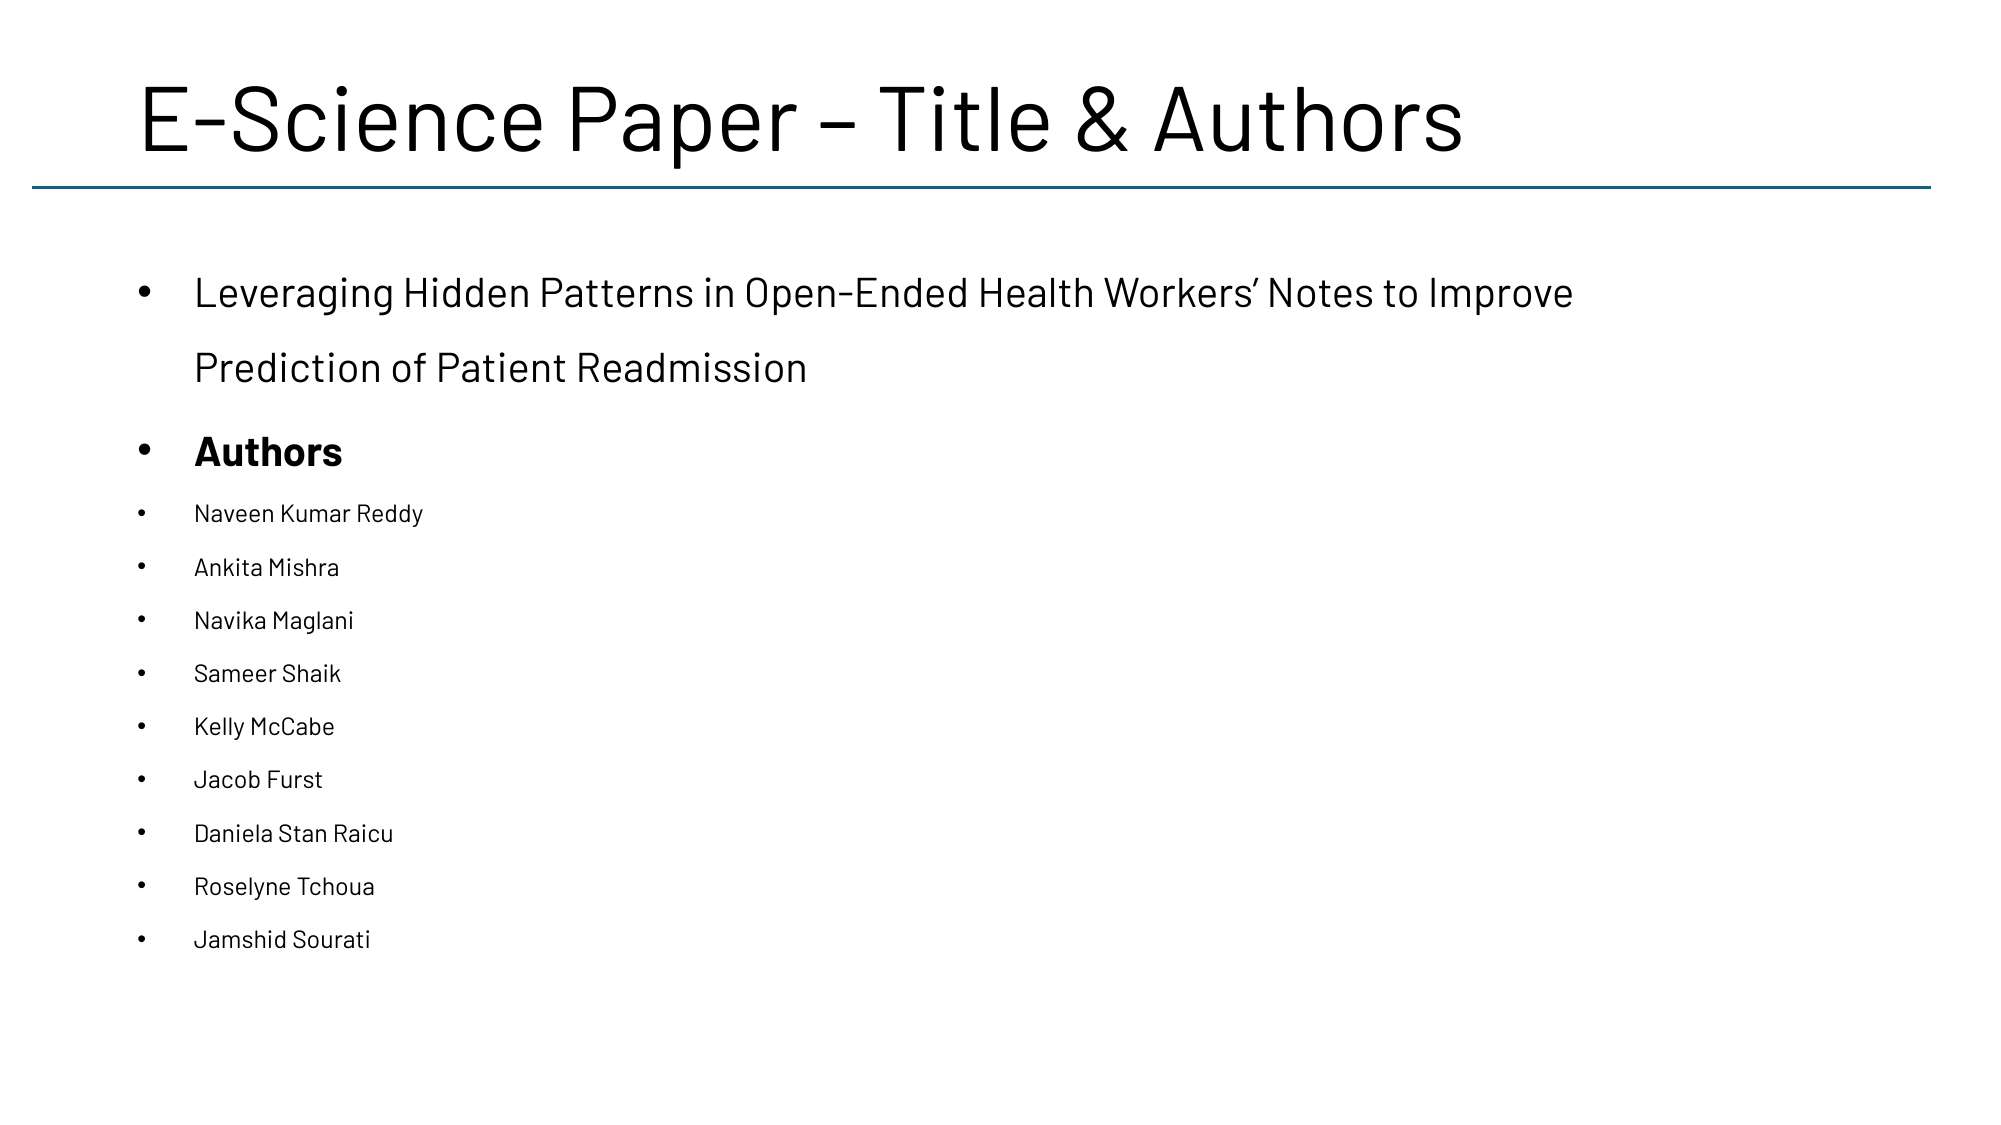

# E-Science Paper – Title & Authors
Leveraging Hidden Patterns in Open-Ended Health Workers’ Notes to Improve Prediction of Patient Readmission
Authors
Naveen Kumar Reddy
Ankita Mishra
Navika Maglani
Sameer Shaik
Kelly McCabe
Jacob Furst
Daniela Stan Raicu
Roselyne Tchoua
Jamshid Sourati